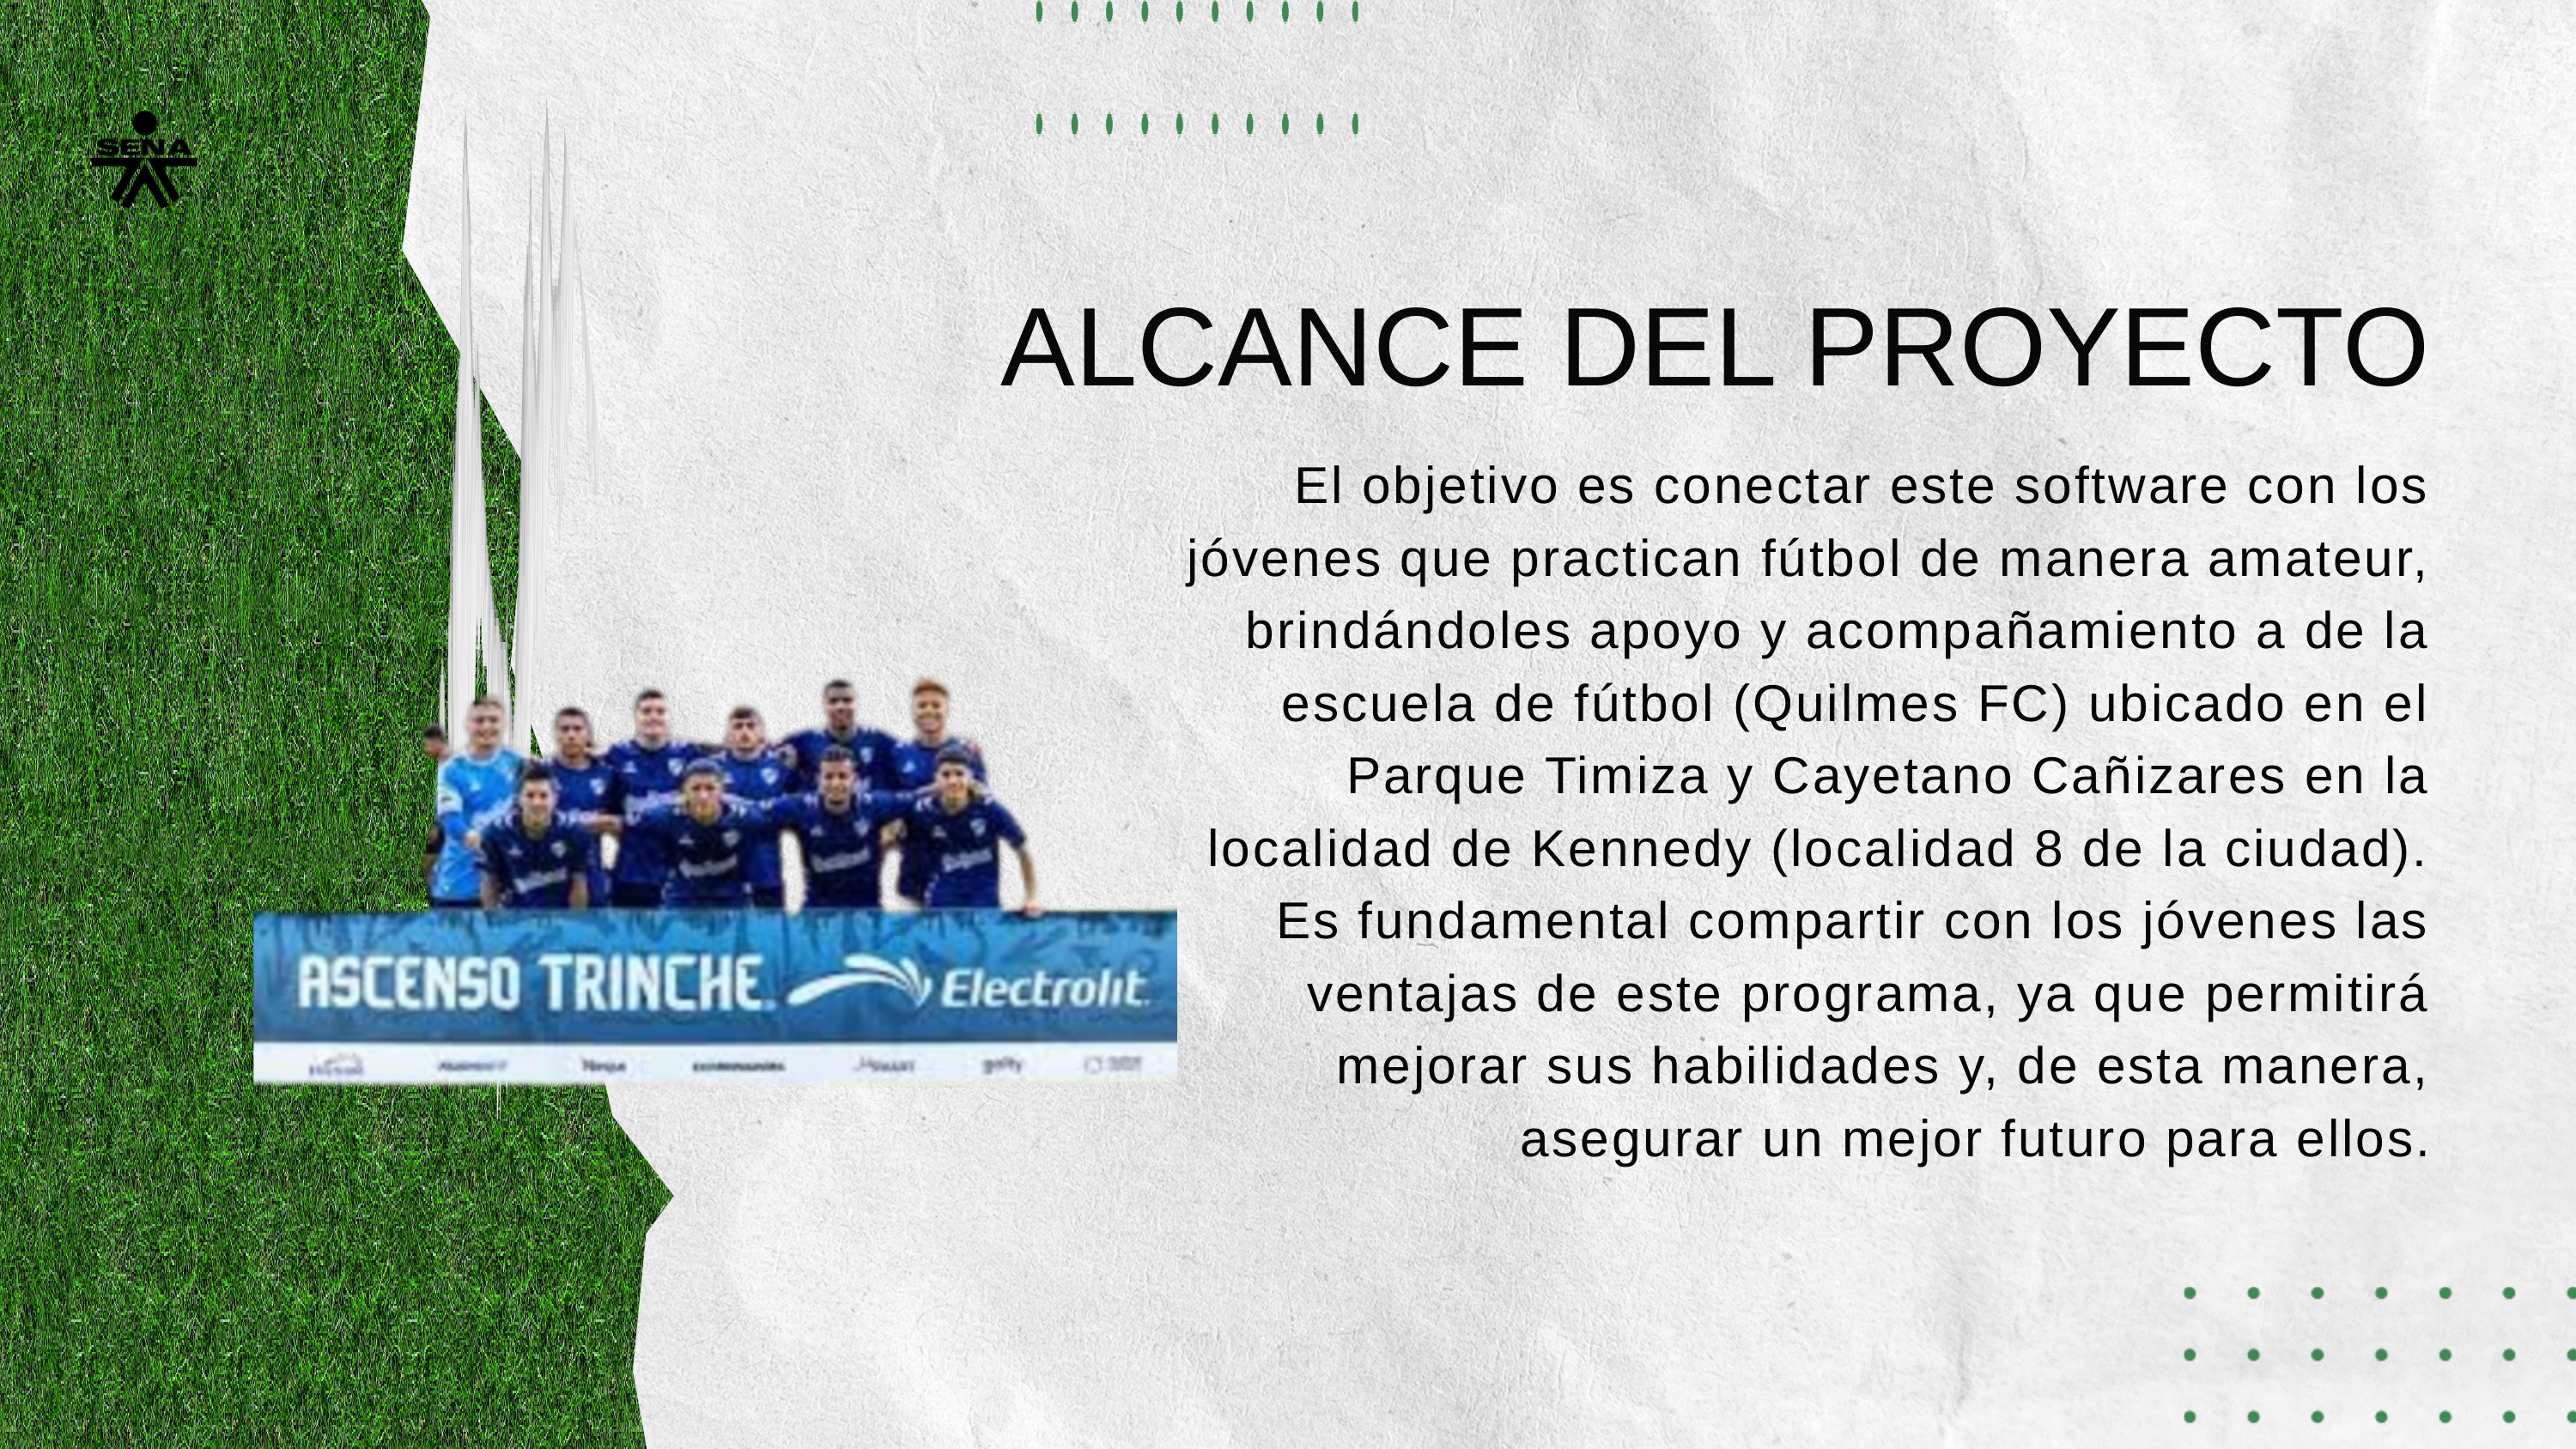

ALCANCE DEL PROYECTO

El objetivo es conectar este software con los jóvenes que practican fútbol de manera amateur, brindándoles apoyo y acompañamiento a de la escuela de fútbol (Quilmes FC) ubicado en el Parque Timiza y Cayetano Cañizares en la localidad de Kennedy (localidad 8 de la ciudad). Es fundamental compartir con los jóvenes las ventajas de este programa, ya que permitirá mejorar sus habilidades y, de esta manera, asegurar un mejor futuro para ellos.